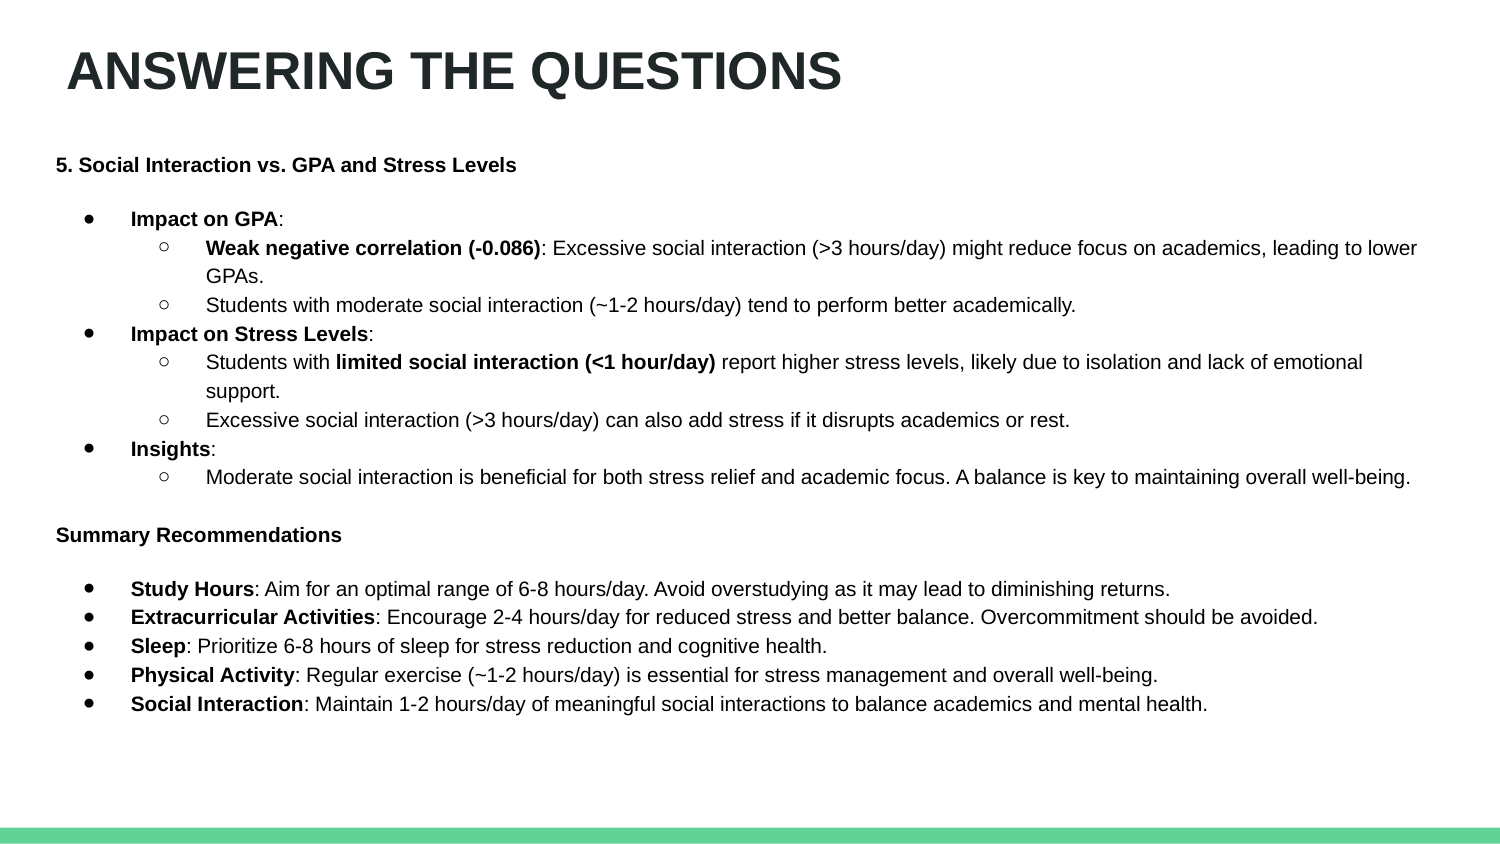

# ANSWERING THE QUESTIONS
5. Social Interaction vs. GPA and Stress Levels
Impact on GPA:
Weak negative correlation (-0.086): Excessive social interaction (>3 hours/day) might reduce focus on academics, leading to lower GPAs.
Students with moderate social interaction (~1-2 hours/day) tend to perform better academically.
Impact on Stress Levels:
Students with limited social interaction (<1 hour/day) report higher stress levels, likely due to isolation and lack of emotional support.
Excessive social interaction (>3 hours/day) can also add stress if it disrupts academics or rest.
Insights:
Moderate social interaction is beneficial for both stress relief and academic focus. A balance is key to maintaining overall well-being.
Summary Recommendations
Study Hours: Aim for an optimal range of 6-8 hours/day. Avoid overstudying as it may lead to diminishing returns.
Extracurricular Activities: Encourage 2-4 hours/day for reduced stress and better balance. Overcommitment should be avoided.
Sleep: Prioritize 6-8 hours of sleep for stress reduction and cognitive health.
Physical Activity: Regular exercise (~1-2 hours/day) is essential for stress management and overall well-being.
Social Interaction: Maintain 1-2 hours/day of meaningful social interactions to balance academics and mental health.